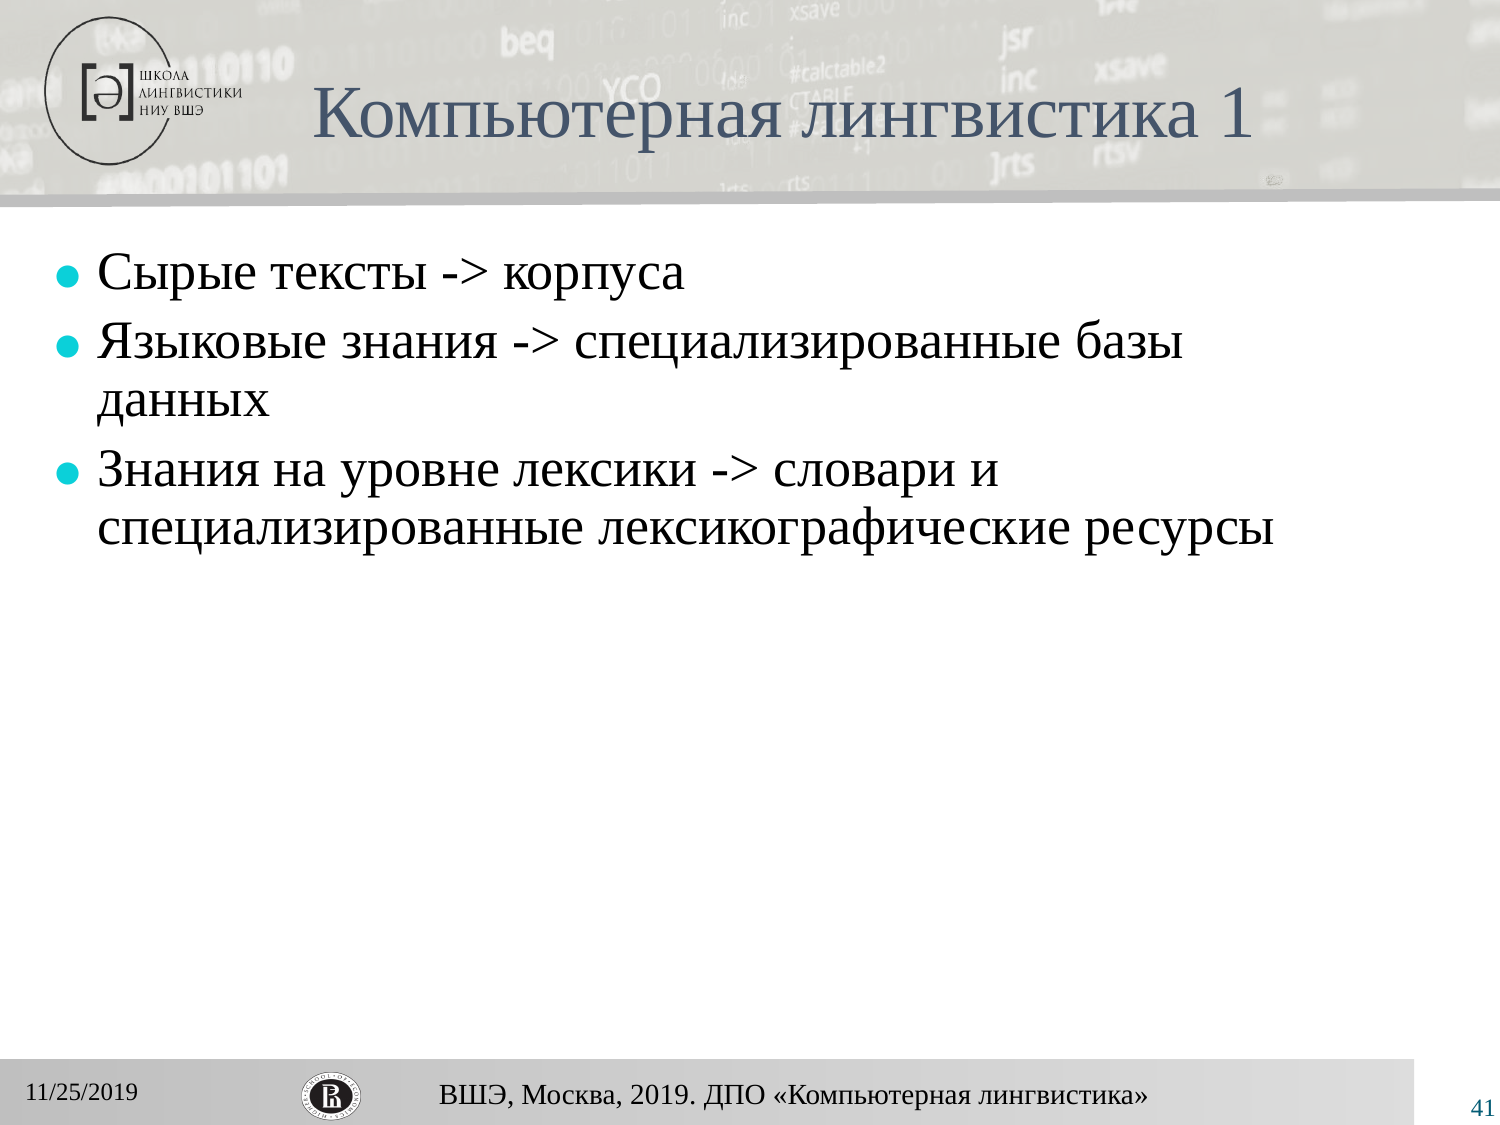

# Компьютерная лингвистика 1
Сырые тексты -> корпуса
Языковые знания -> специализированные базы данных
Знания на уровне лексики -> словари и специализированные лексикографические ресурсы

11/25/2019
41